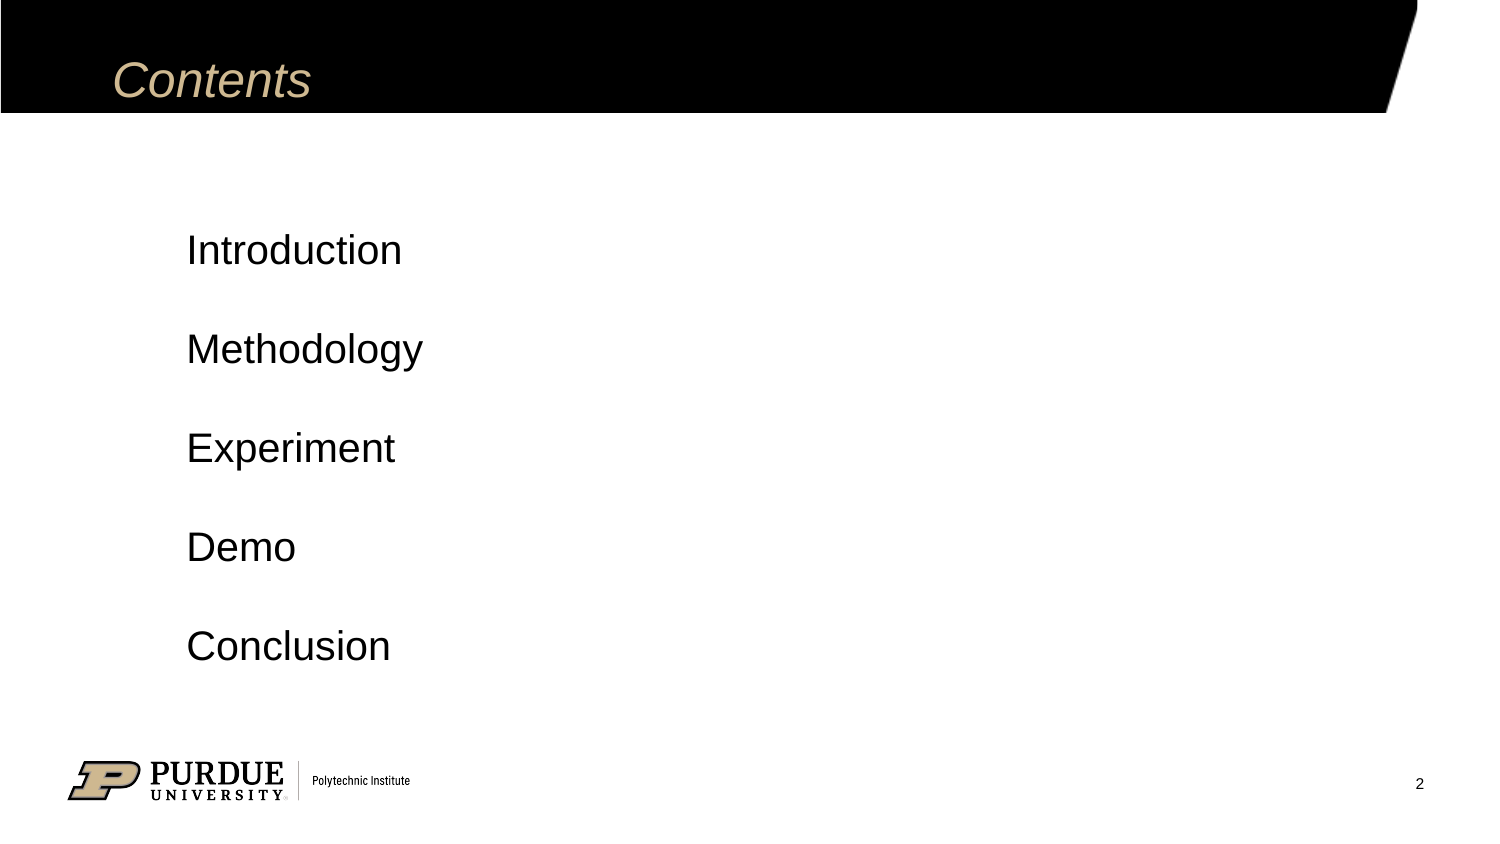

# Contents
Introduction
Methodology
Experiment
Demo
Conclusion
2